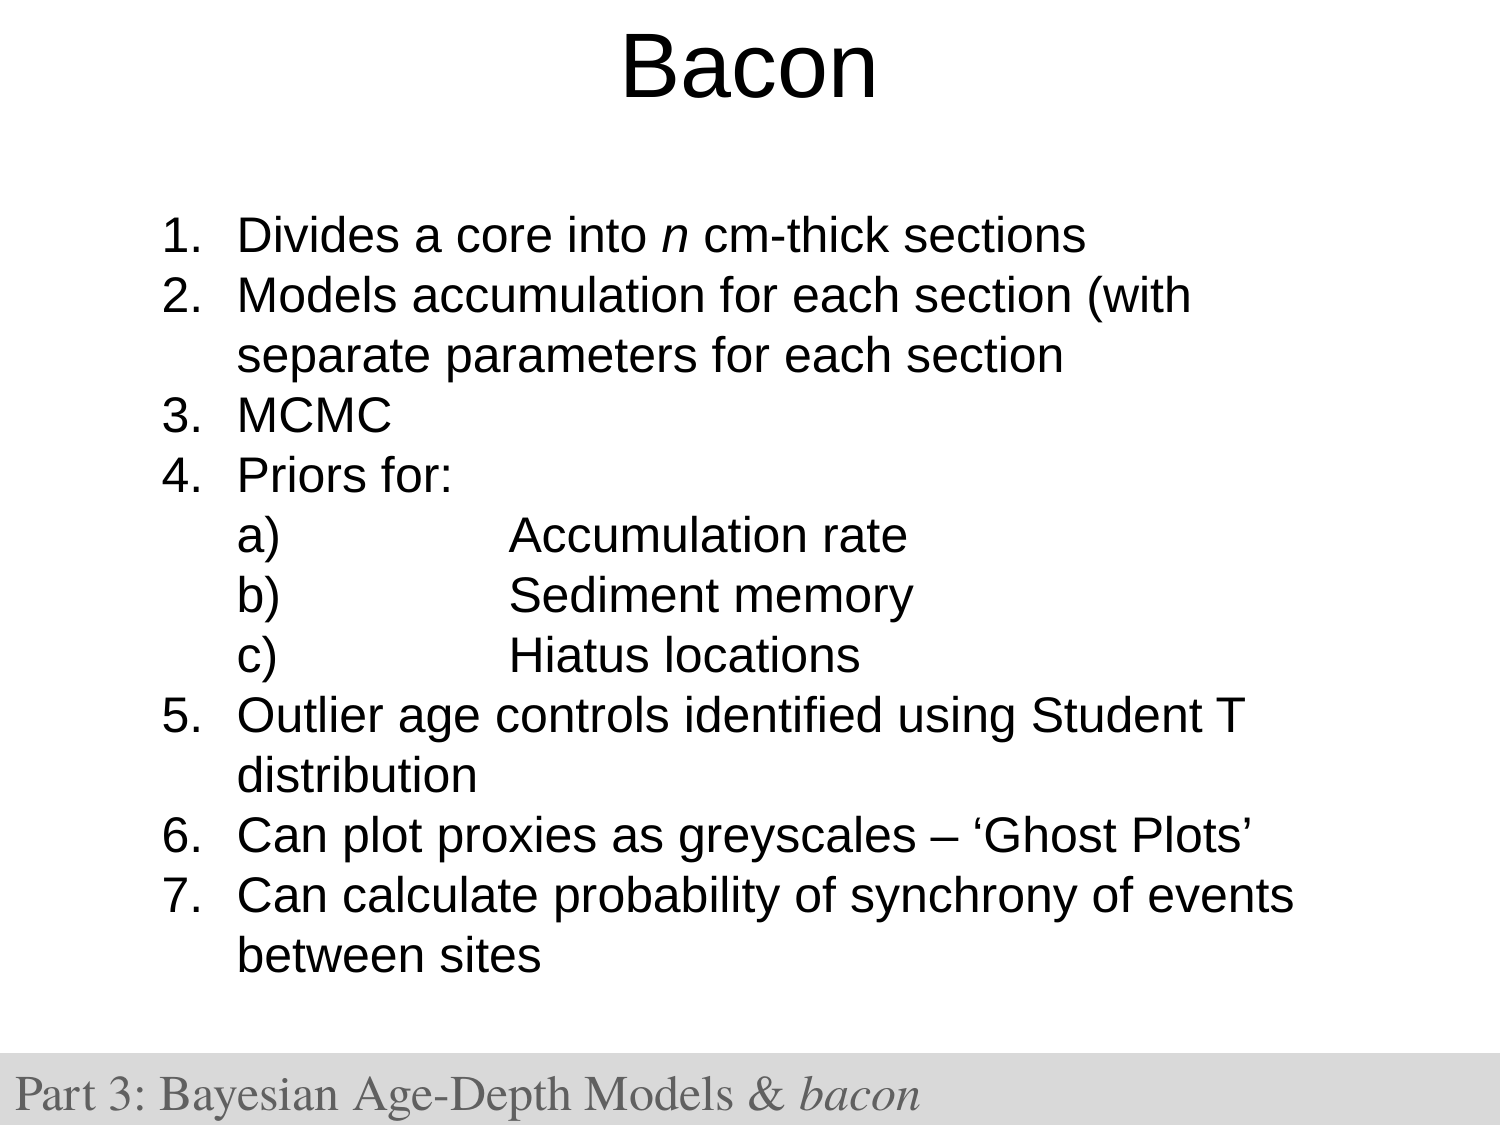

# Bacon
Divides a core into n cm-thick sections
Models accumulation for each section (with separate parameters for each section
MCMC
Priors for:
	Accumulation rate
	Sediment memory
	Hiatus locations
Outlier age controls identified using Student T distribution
Can plot proxies as greyscales – ‘Ghost Plots’
Can calculate probability of synchrony of events between sites